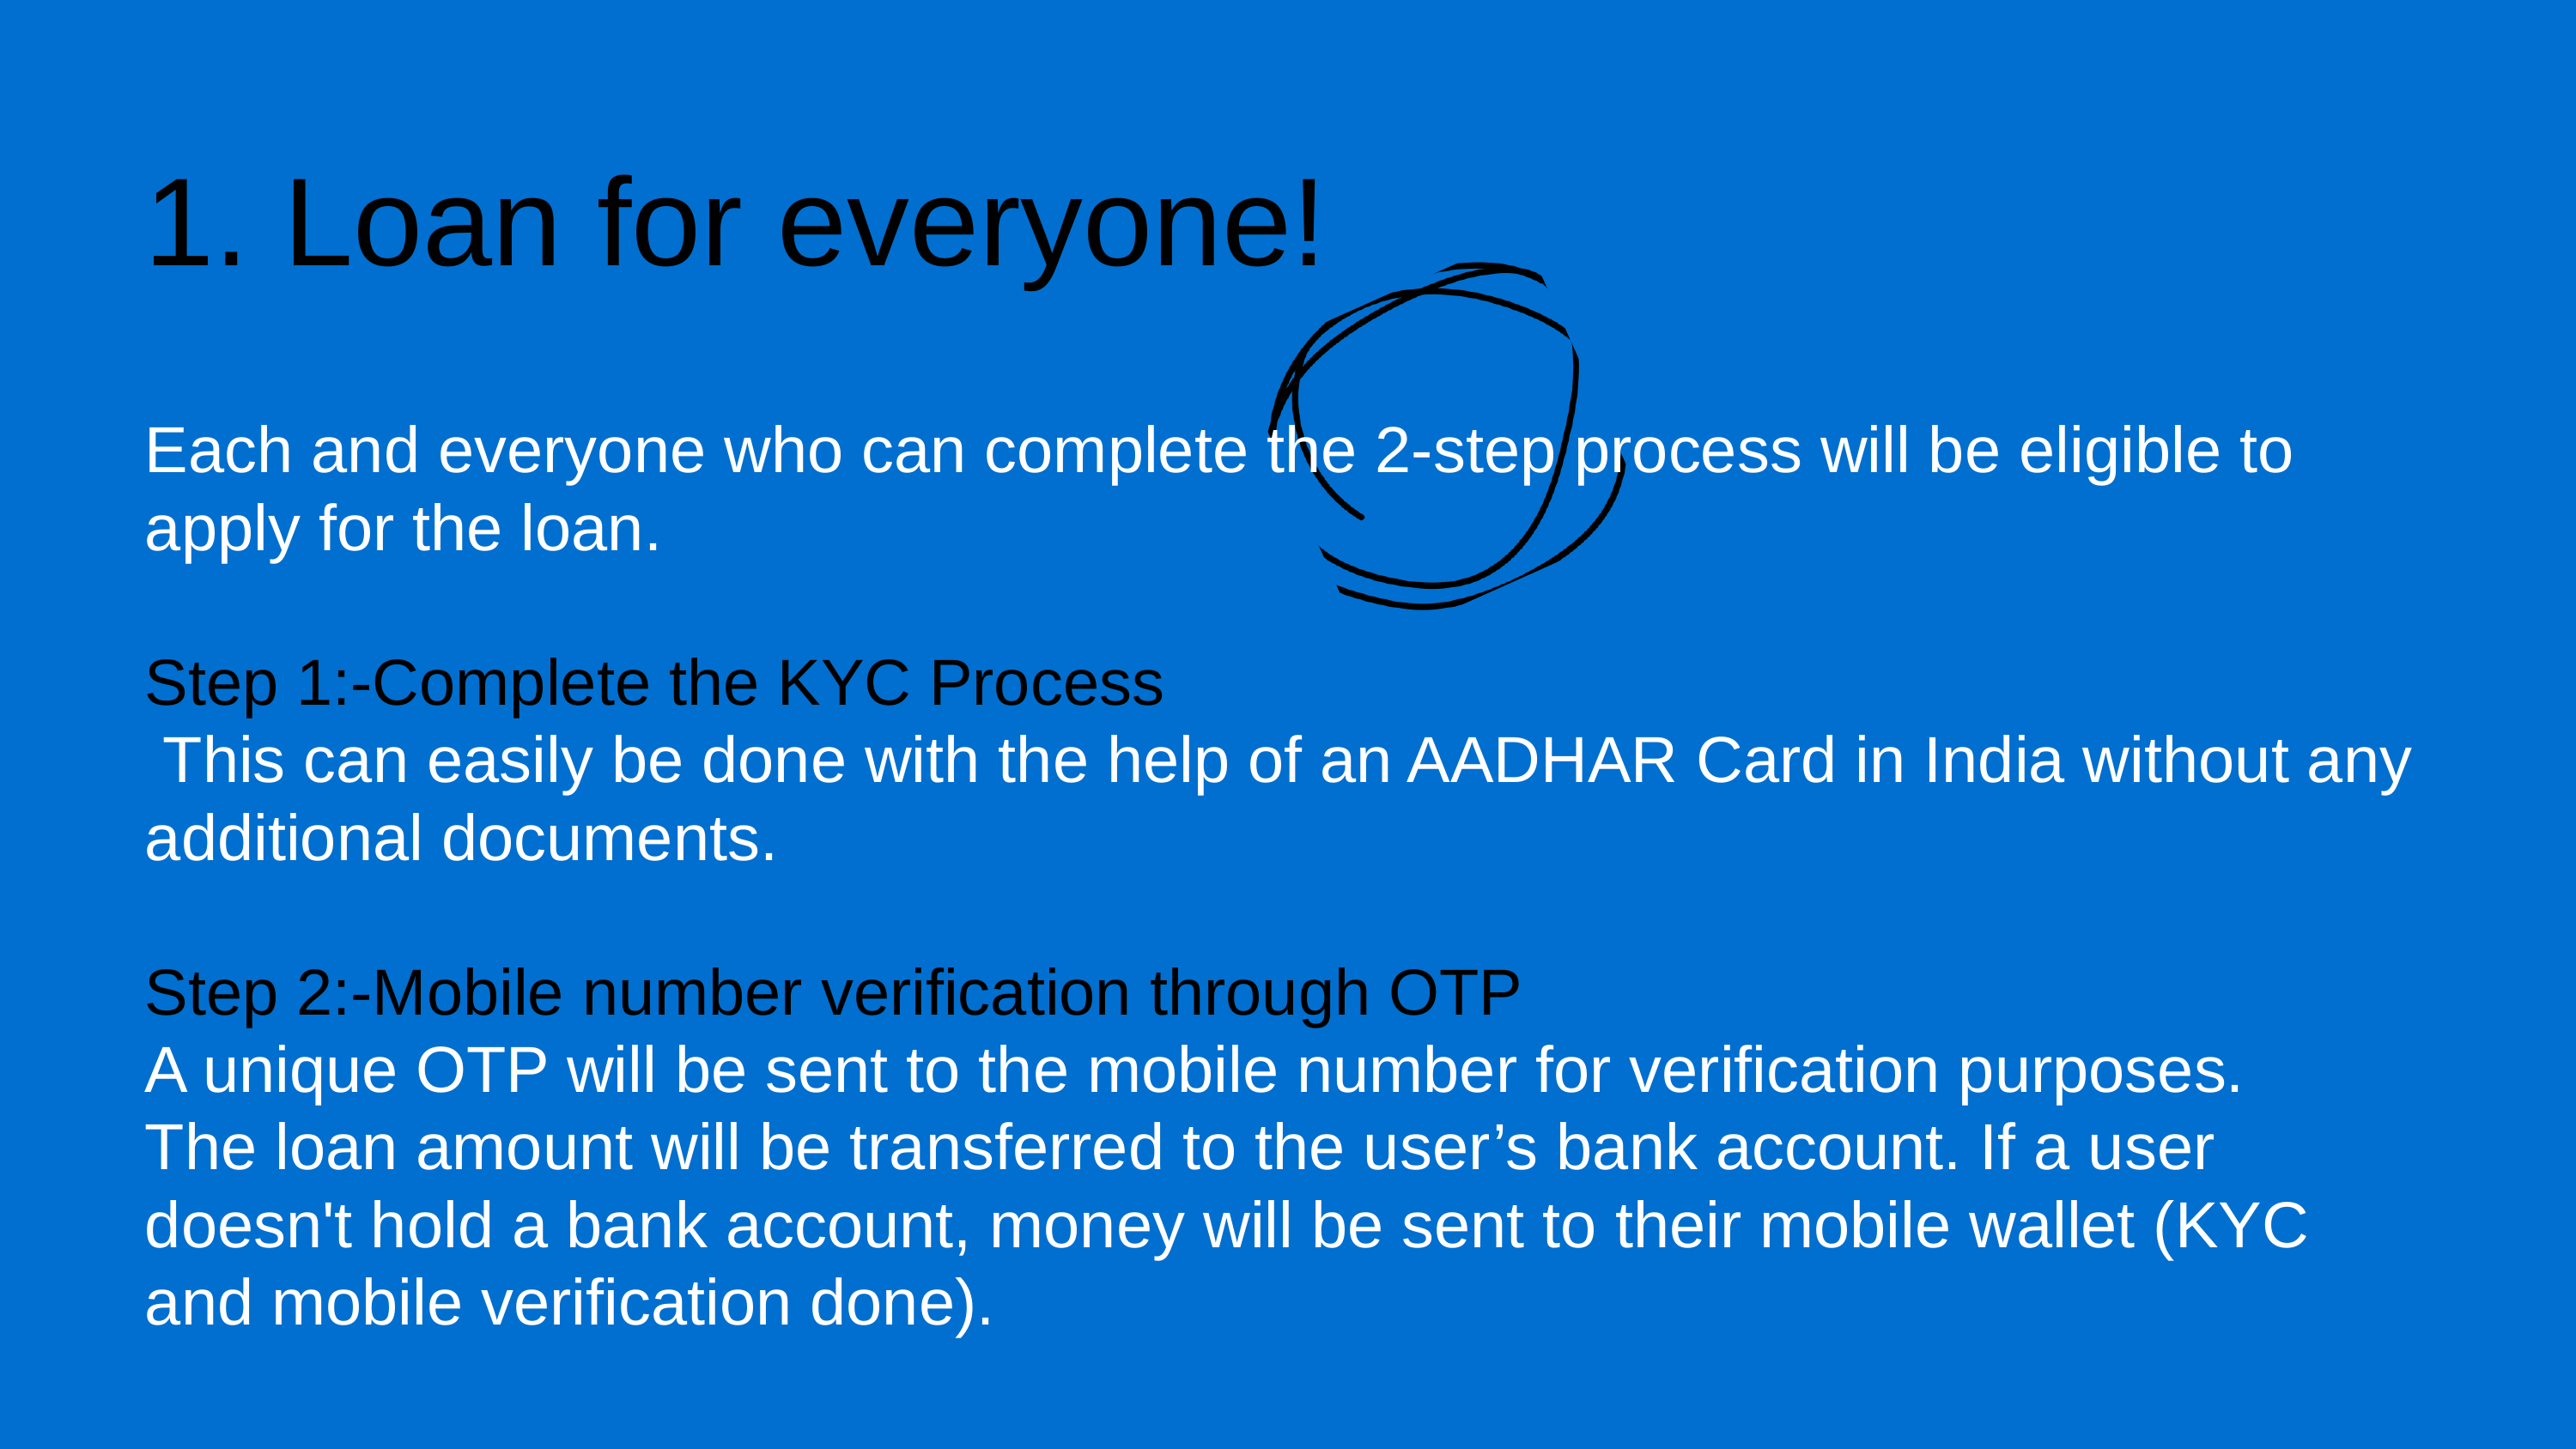

1. Loan for everyone!

Each and everyone who can complete the 2-step process will be eligible to apply for the loan.

Step 1:-Complete the KYC Process
 This can easily be done with the help of an AADHAR Card in India without any additional documents.

Step 2:-Mobile number verification through OTP
A unique OTP will be sent to the mobile number for verification purposes.
The loan amount will be transferred to the user’s bank account. If a user doesn't hold a bank account, money will be sent to their mobile wallet (KYC and mobile verification done).